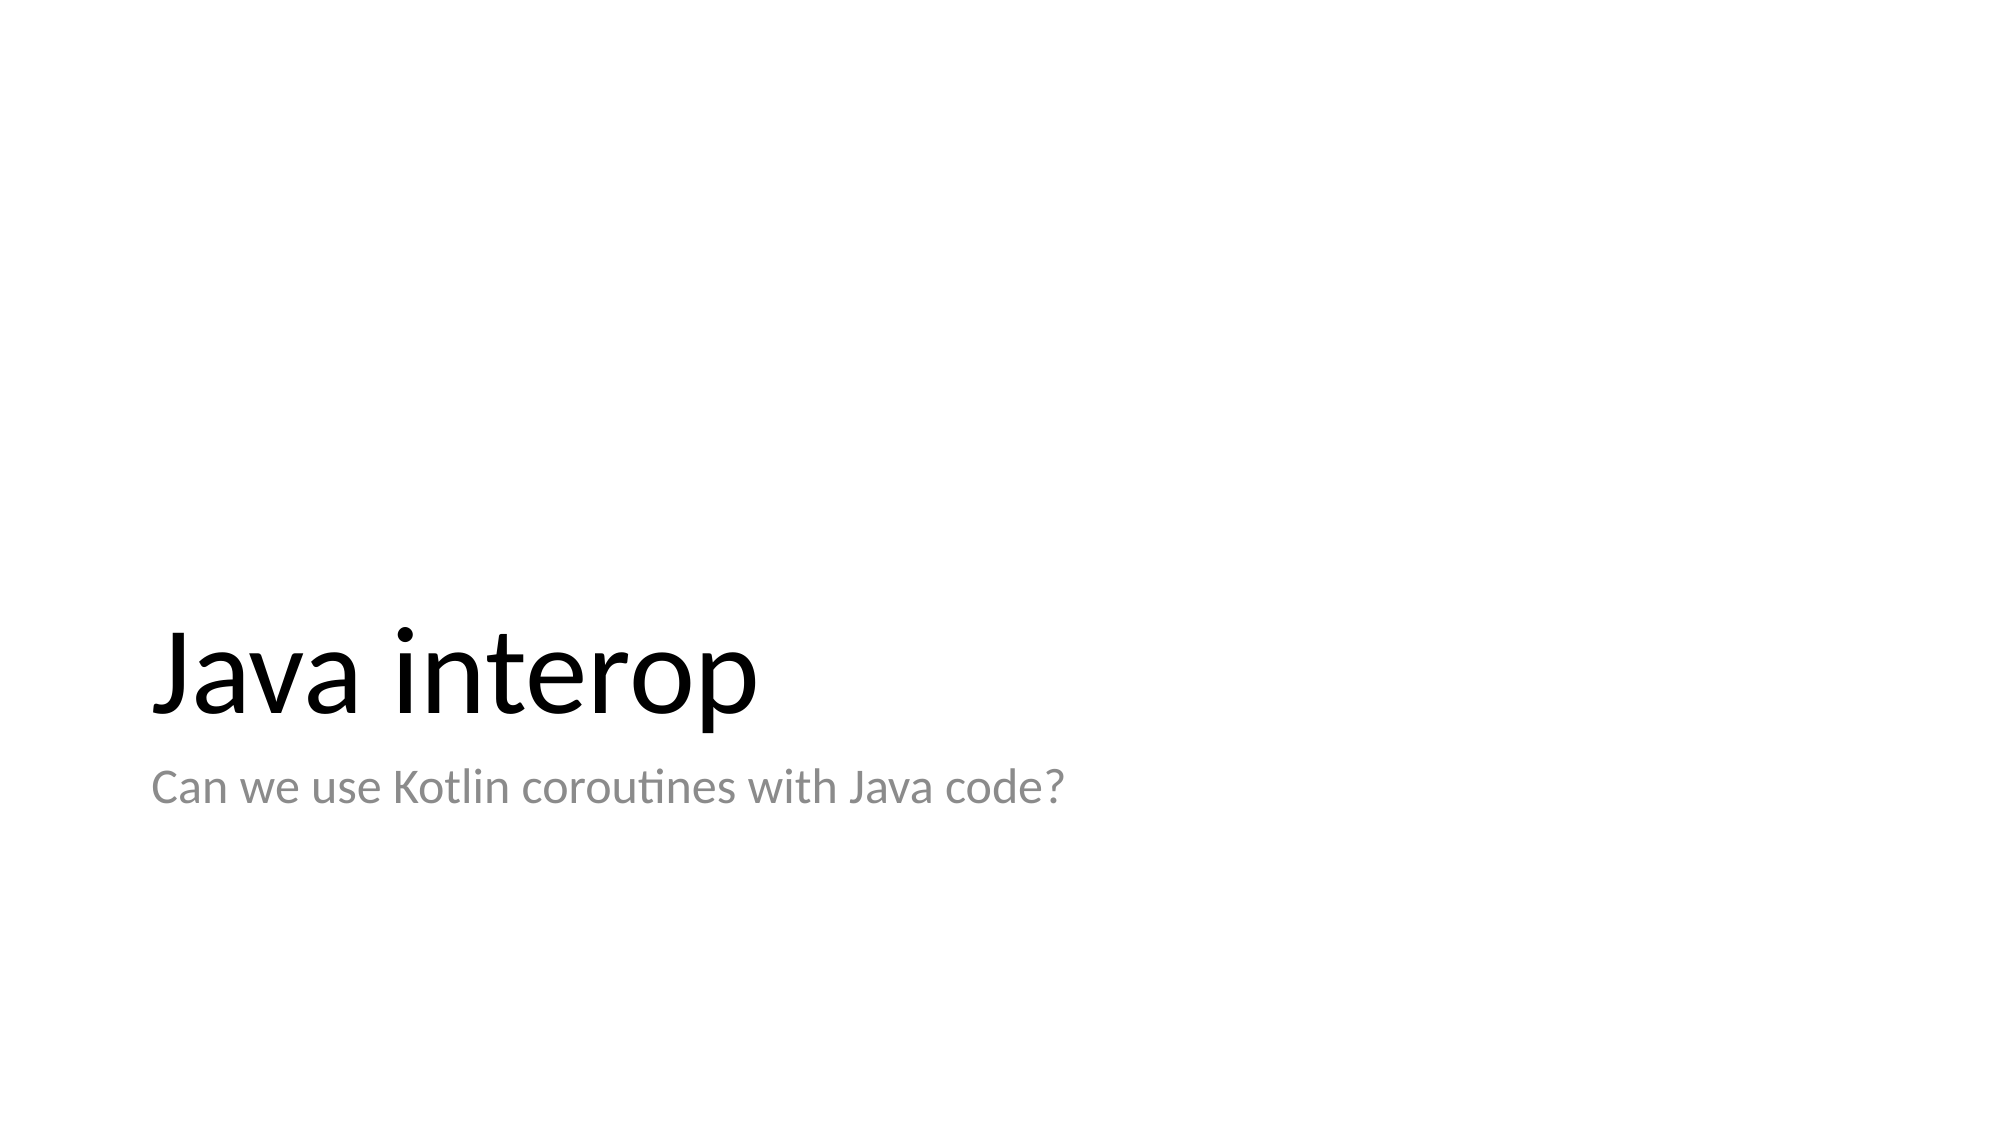

# Java interop
Can we use Kotlin coroutines with Java code?